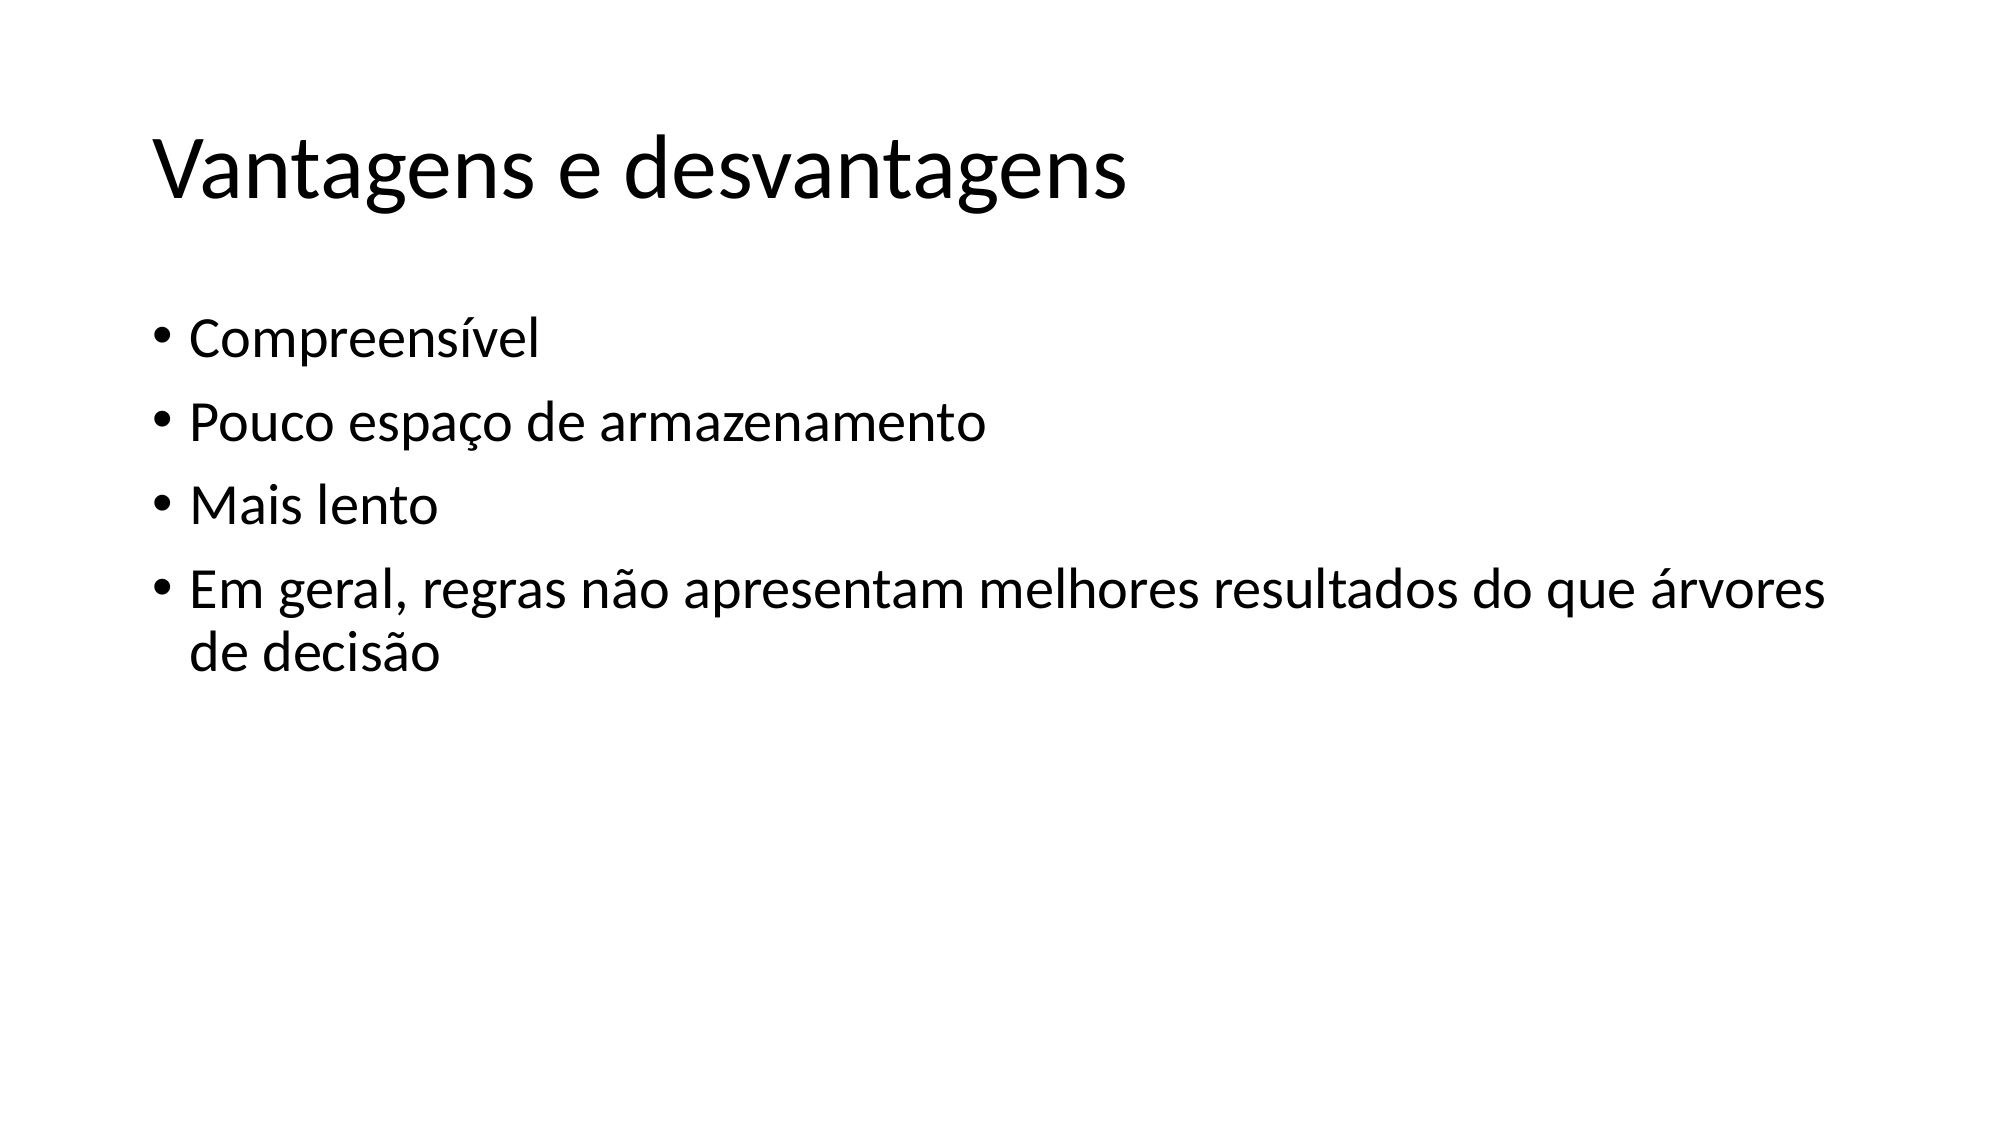

# Vantagens e desvantagens
Compreensível
Pouco espaço de armazenamento
Mais lento
Em geral, regras não apresentam melhores resultados do que árvores de decisão